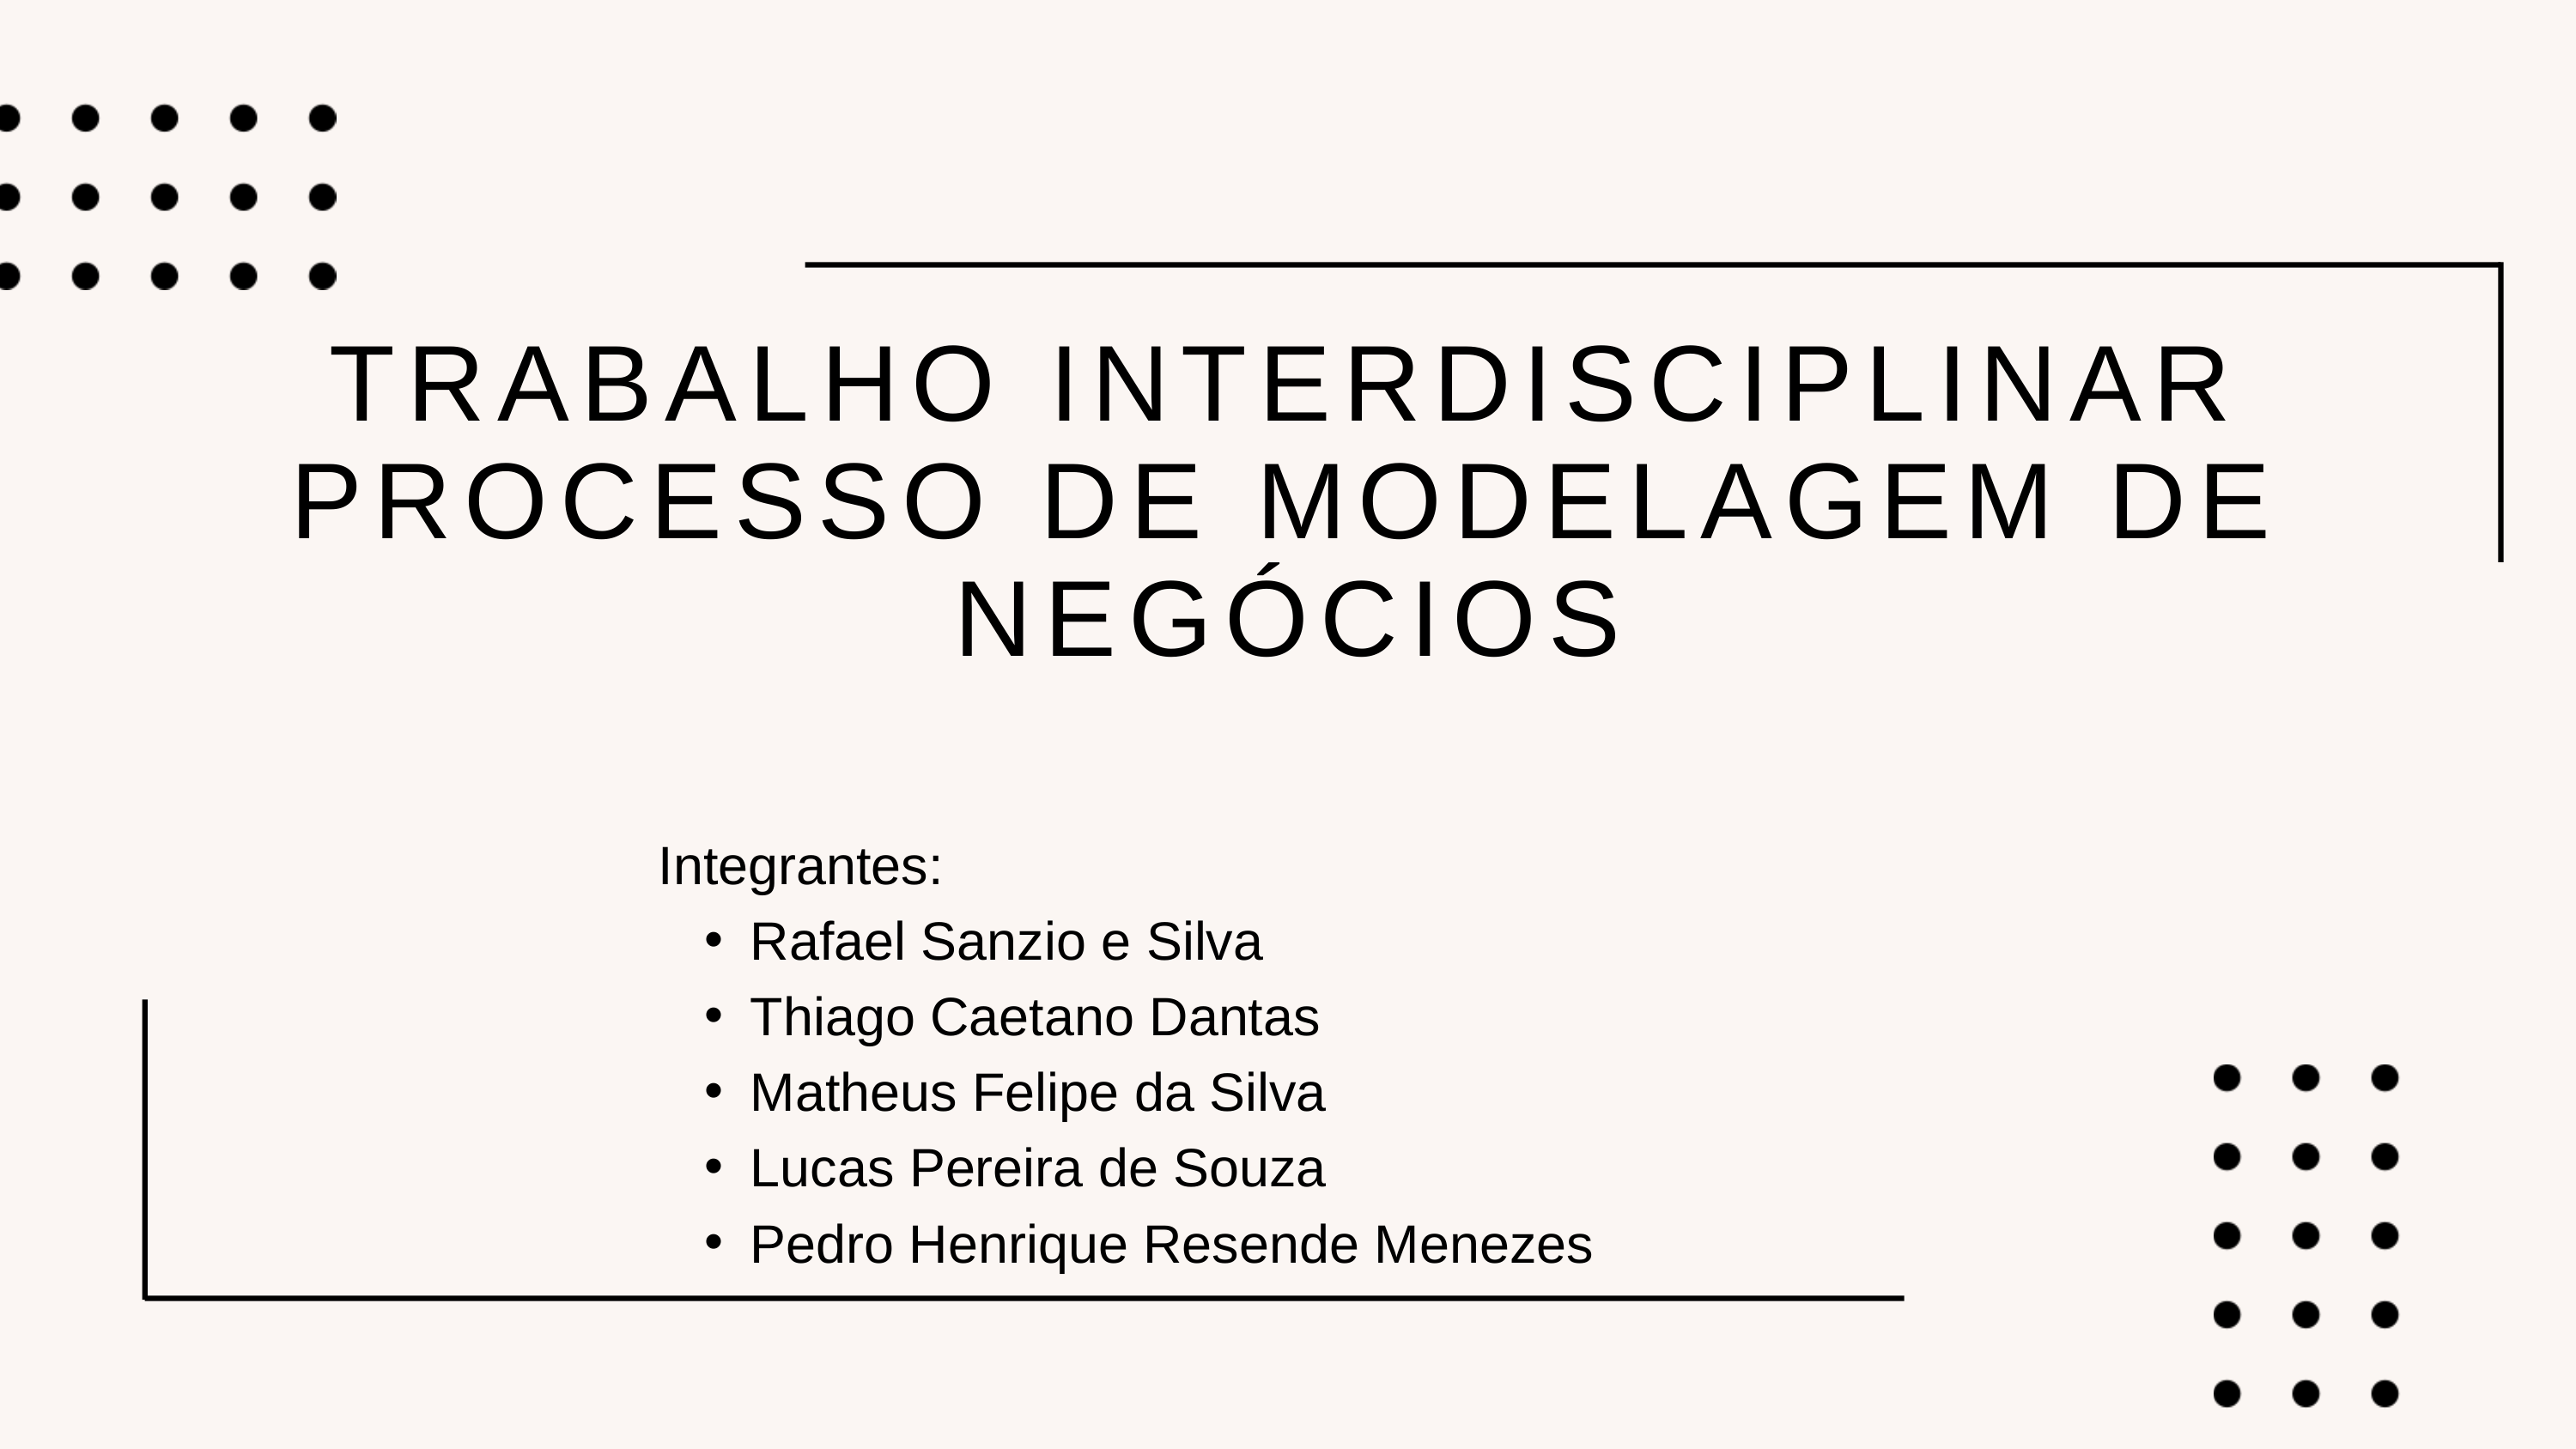

TRABALHO INTERDISCIPLINAR PROCESSO DE MODELAGEM DE NEGÓCIOS
Integrantes:
Rafael Sanzio e Silva
Thiago Caetano Dantas
Matheus Felipe da Silva
Lucas Pereira de Souza
Pedro Henrique Resende Menezes